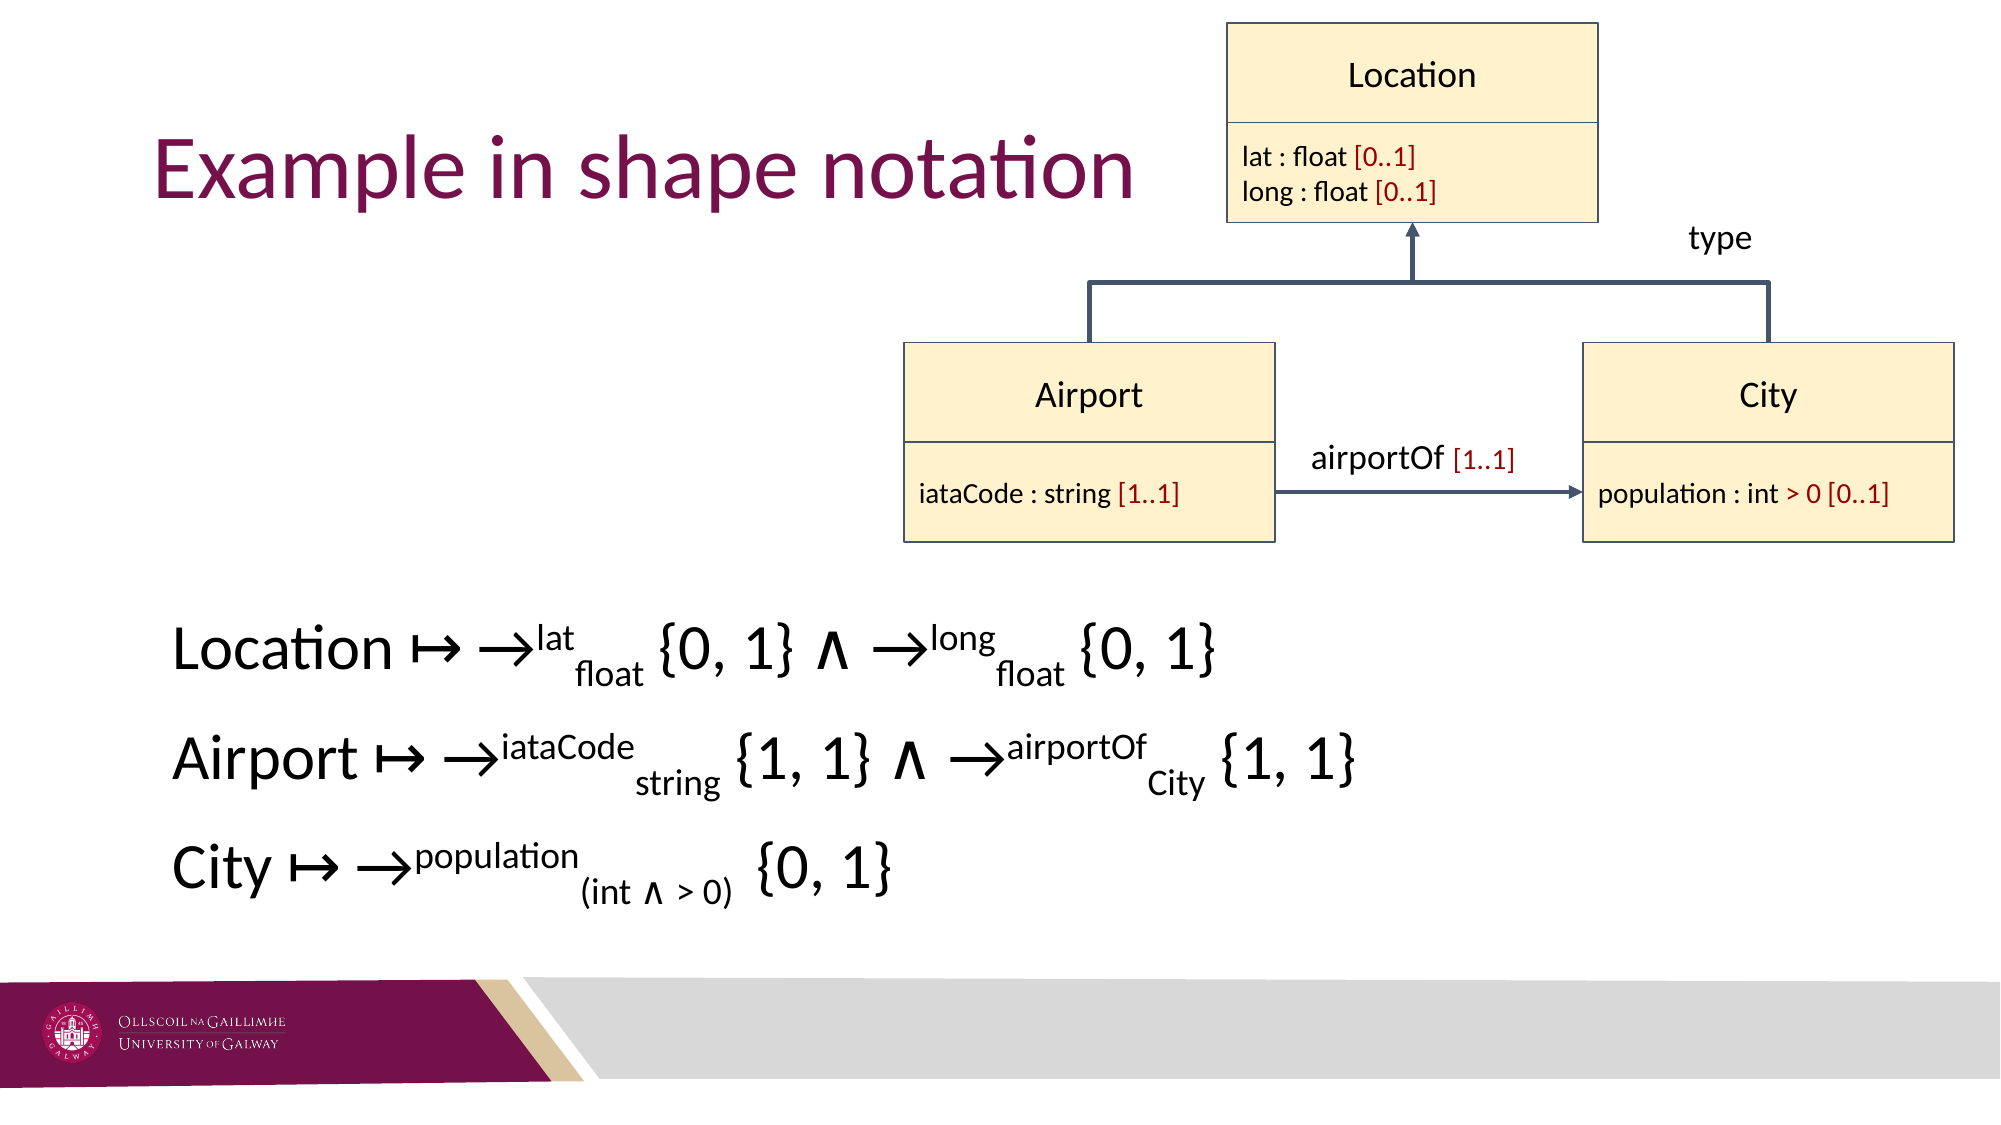

Location
# Example in shape notation
lat : float [0..1]
long : float [0..1]
type
Airport
City
airportOf [1..1]
iataCode : string [1..1]
population : int > 0 [0..1]
Location ↦ →latfloat {0, 1} ∧ →longfloat {0, 1}
Airport ↦ →iataCodestring {1, 1} ∧ →airportOfCity {1, 1}
City ↦ →population(int ∧ > 0)  {0, 1}